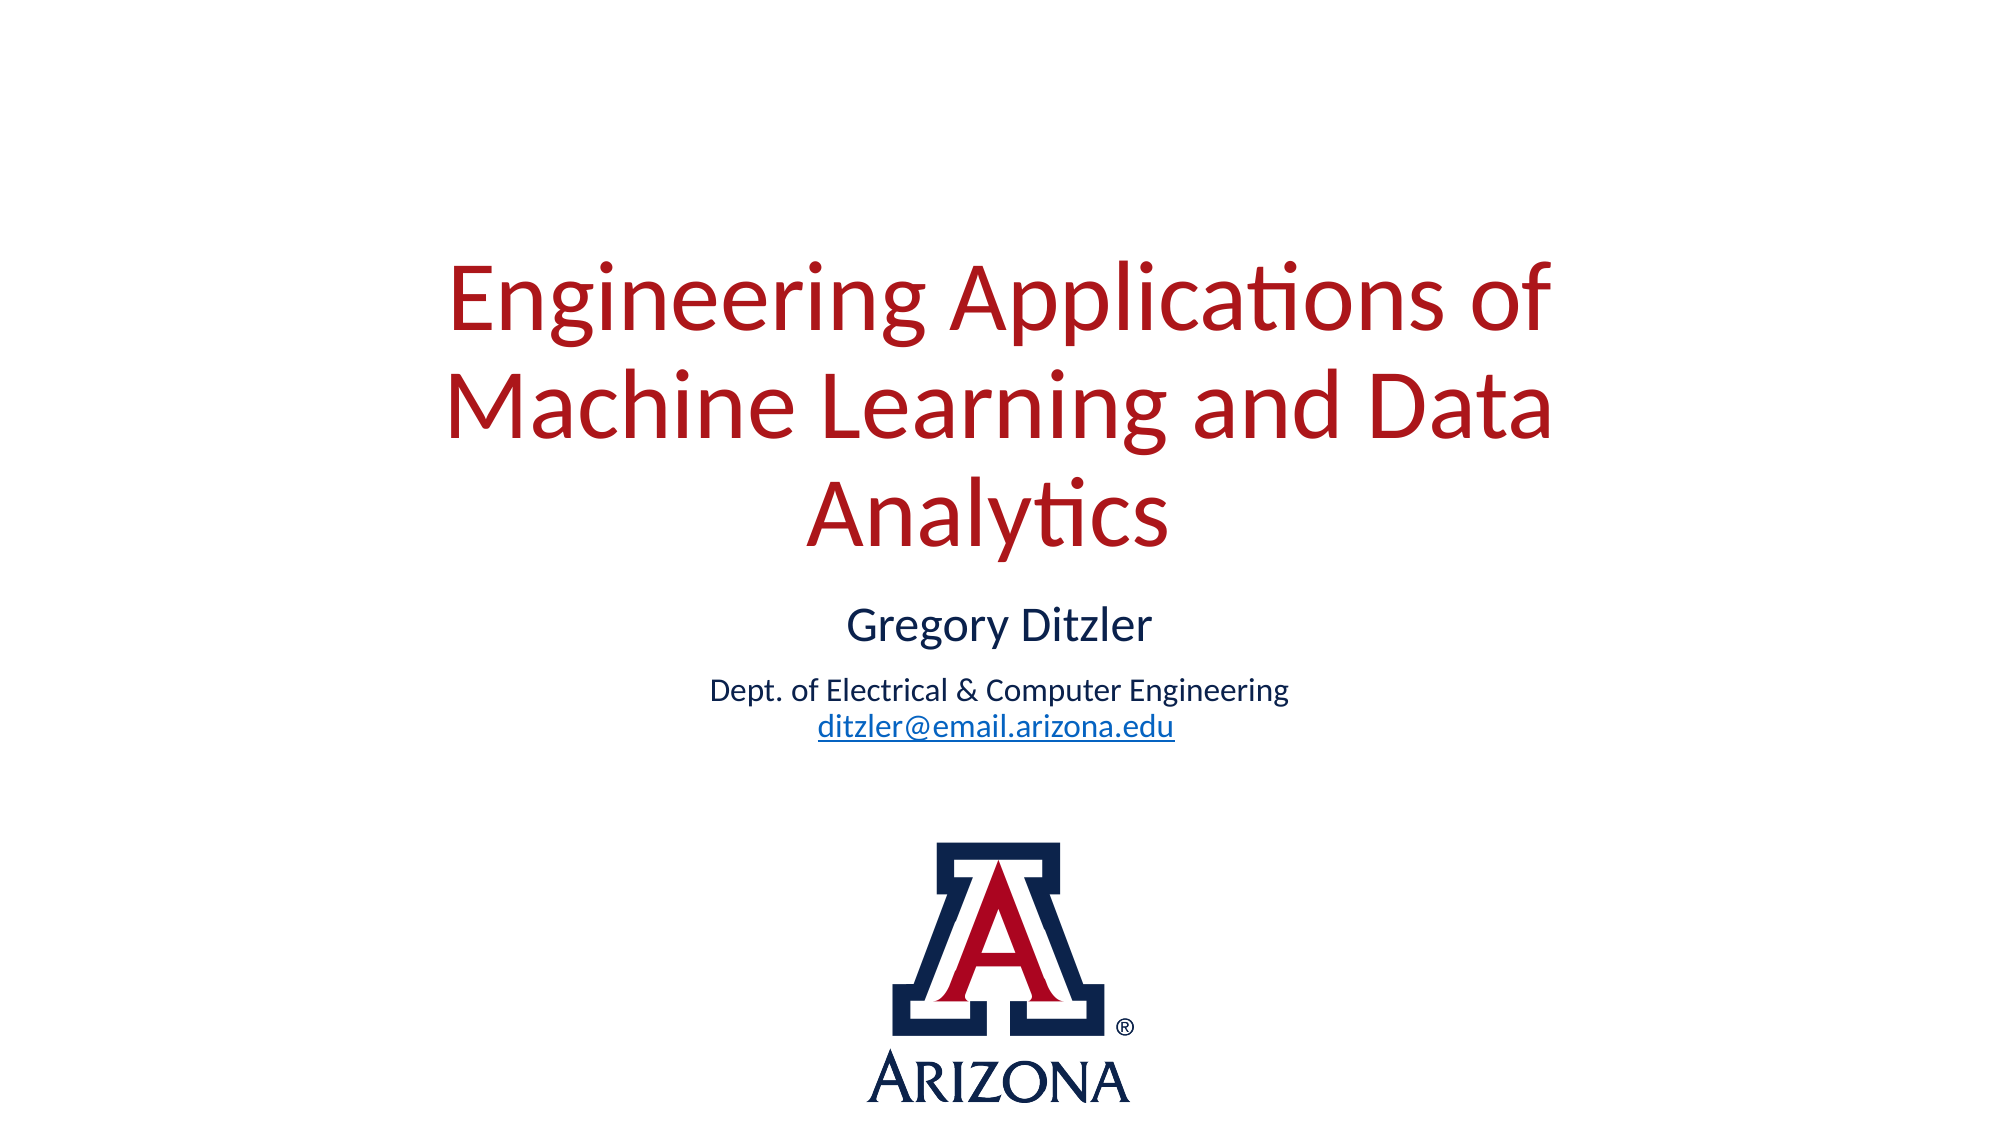

# Engineering Applications of Machine Learning and Data Analytics
Gregory Ditzler
Dept. of Electrical & Computer Engineering
ditzler@email.arizona.edu